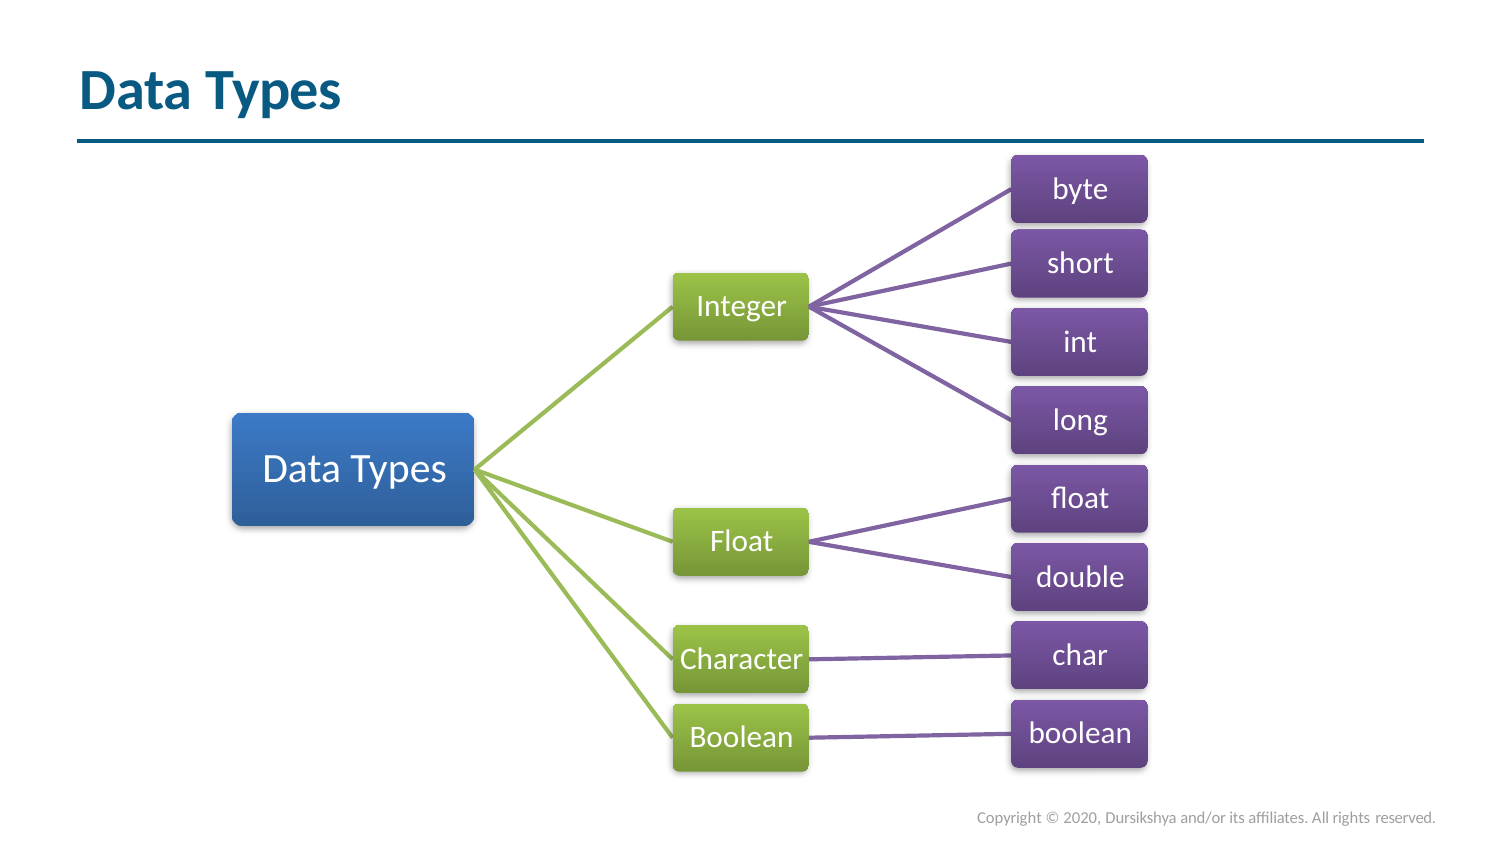

# Data Types

Data Types

Integer

byte

short

int

long

Float

float

double

Character

char

Boolean

boolean
Copyright © 2020, Dursikshya and/or its affiliates. All rights reserved.